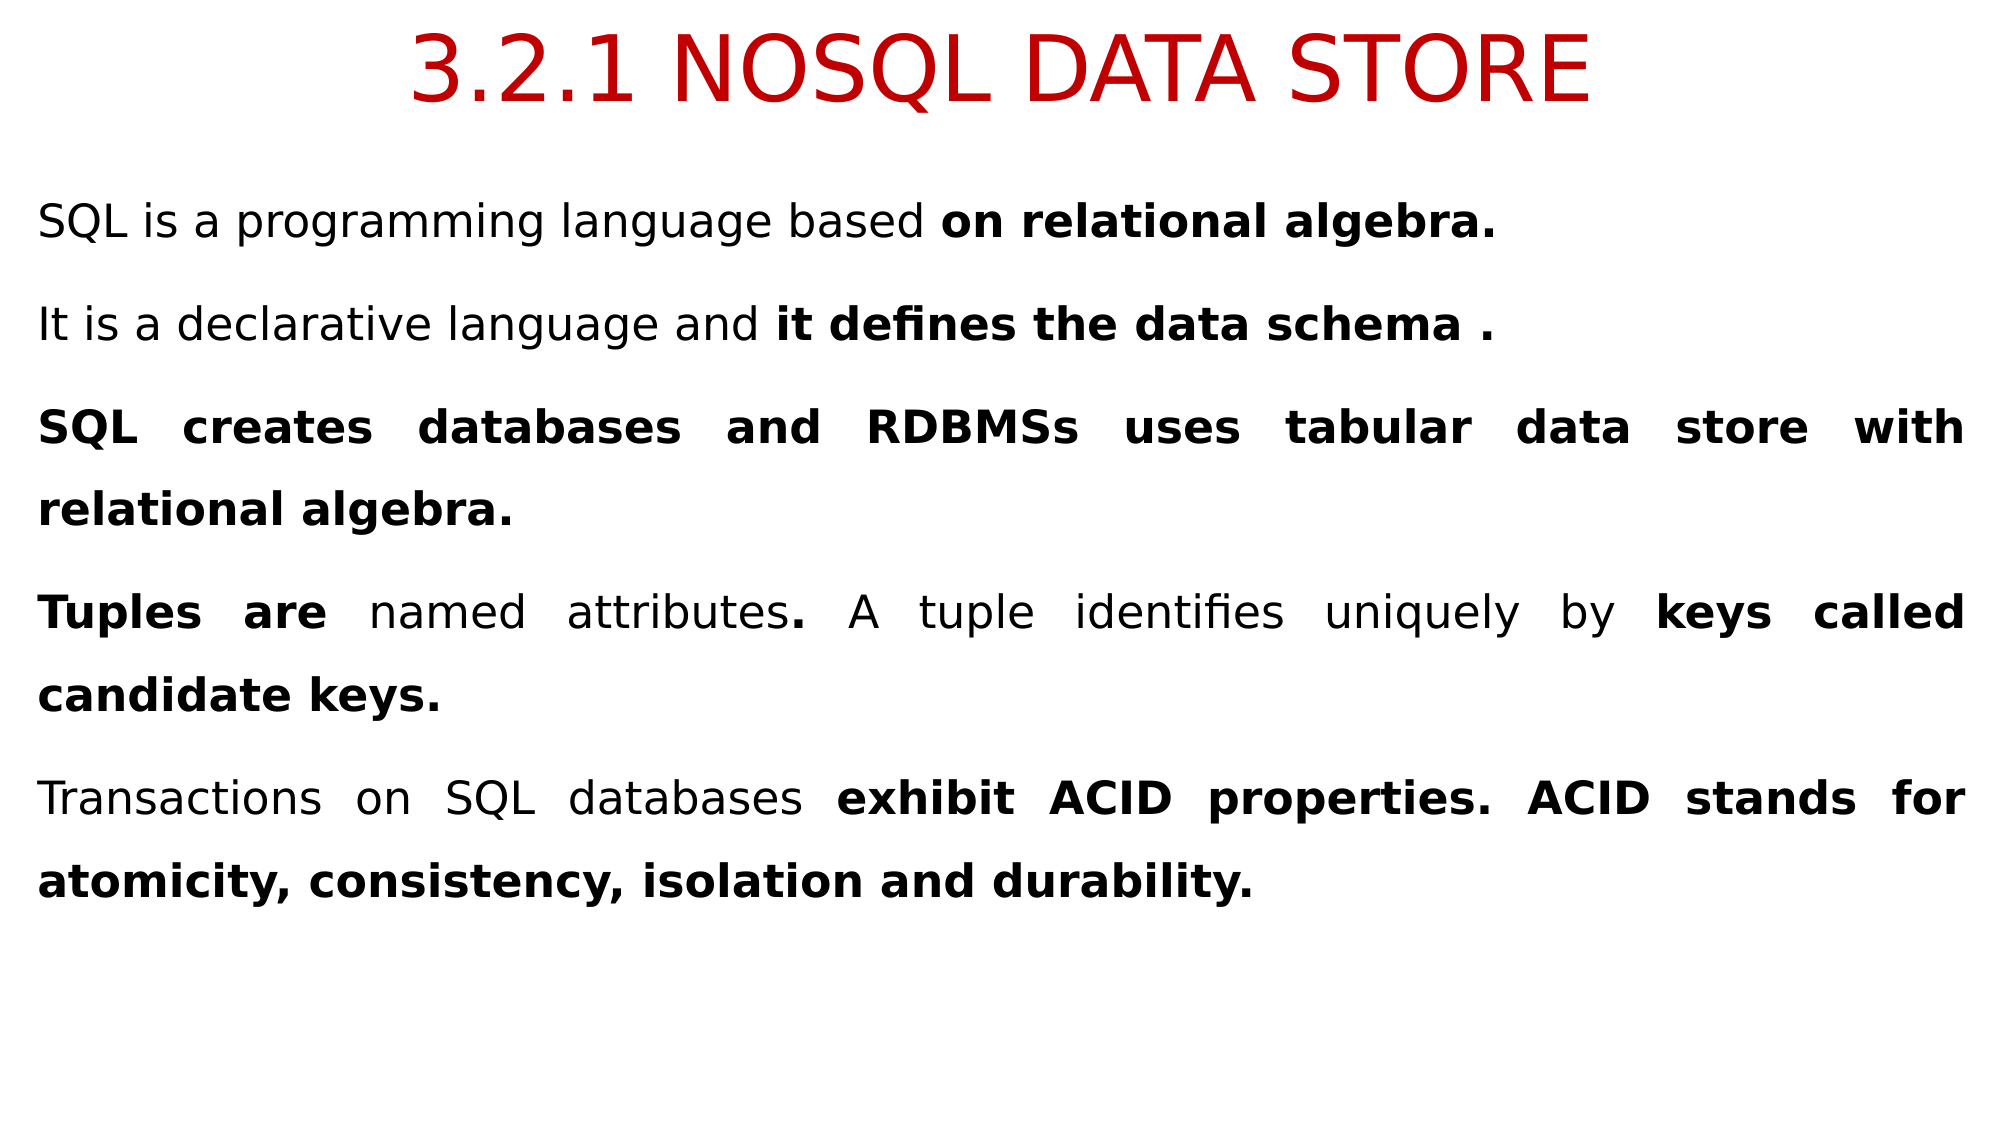

# 3.2.1 NOSQL DATA STORE
SQL is a programming language based on relational algebra.
It is a declarative language and it defines the data schema .
SQL creates databases and RDBMSs uses tabular data store with relational algebra.
Tuples are named attributes. A tuple identifies uniquely by keys called candidate keys.
Transactions on SQL databases exhibit ACID properties. ACID stands for atomicity, consistency, isolation and durability.